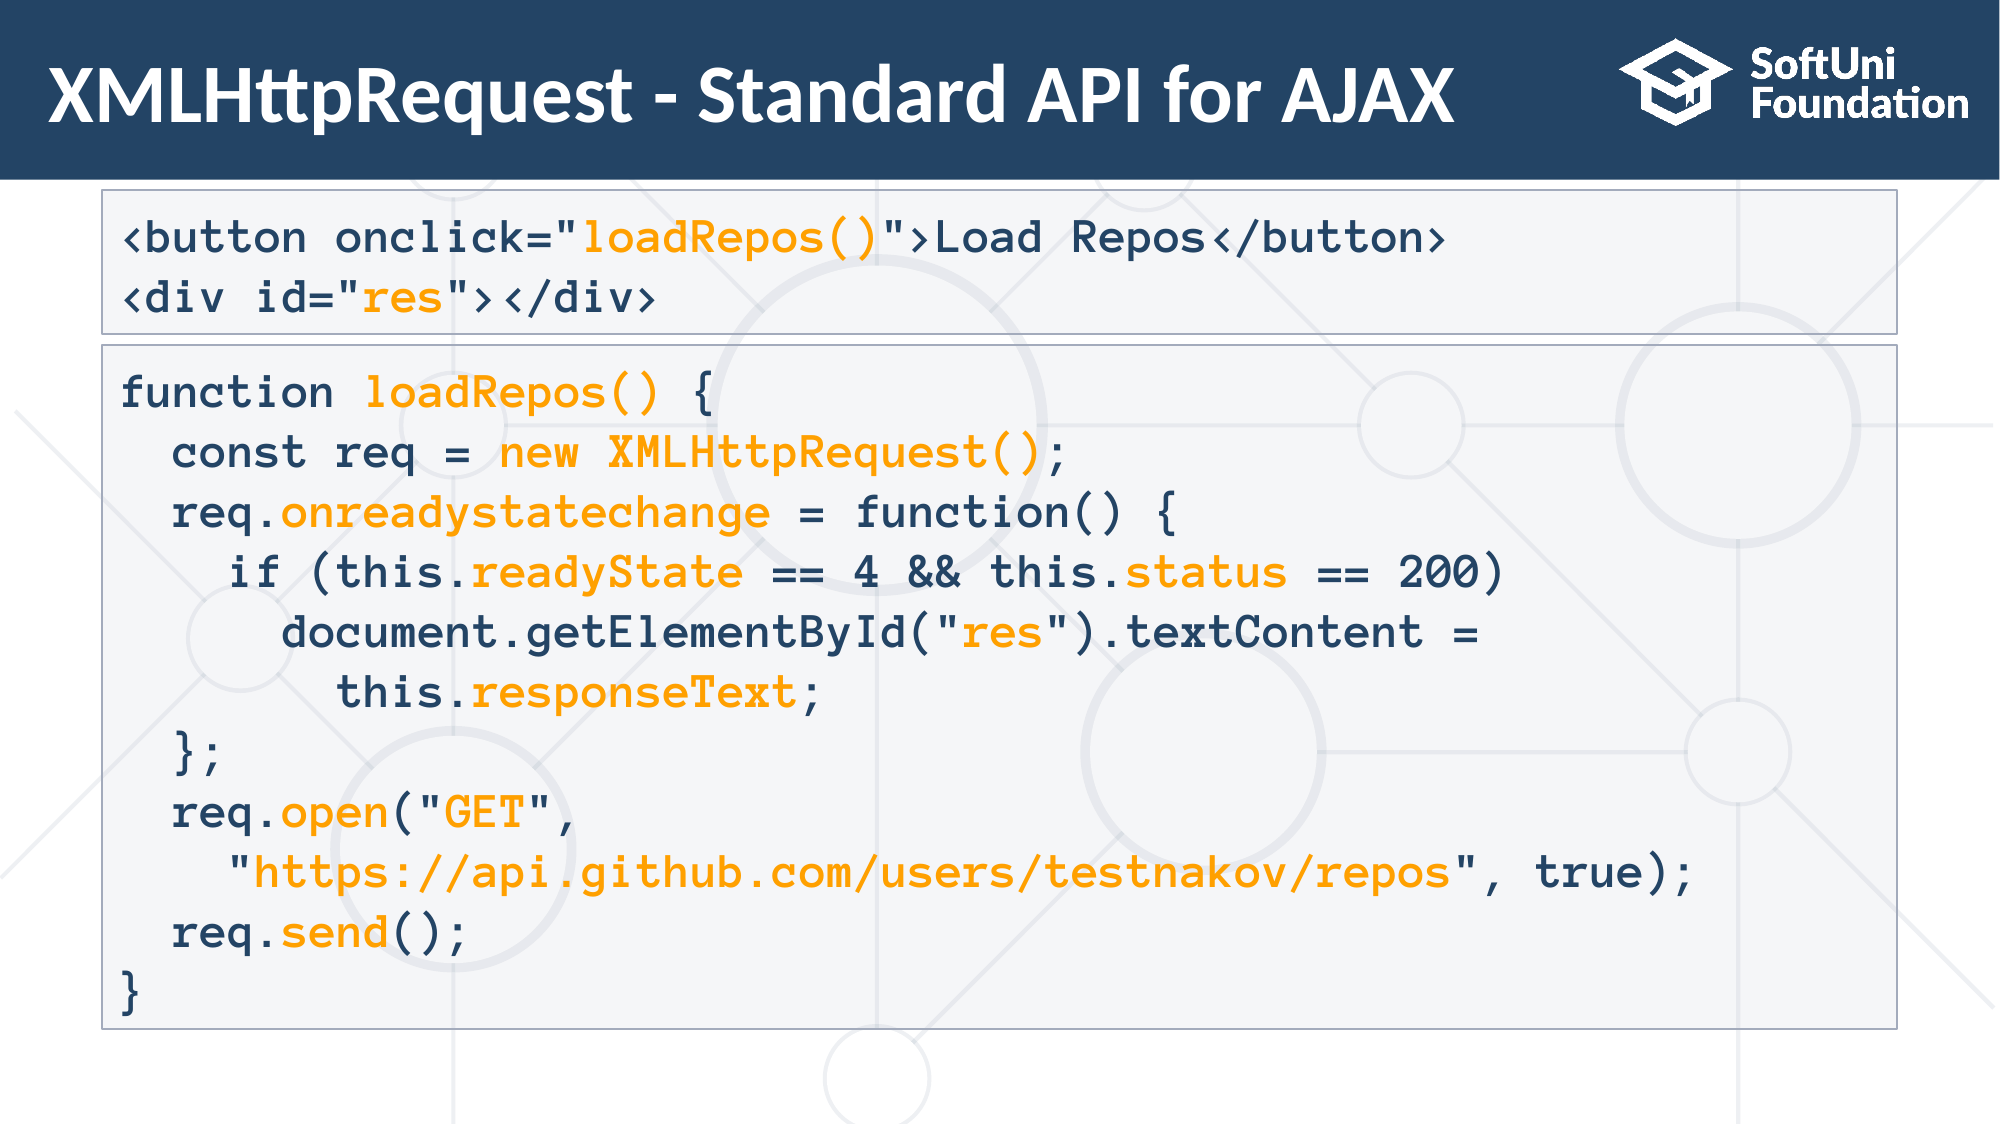

# XMLHttpRequest - Standard API for AJAX
<button onclick="loadRepos()">Load Repos</button>
<div id="res"></div>
function loadRepos() {
  const req = new XMLHttpRequest();
  req.onreadystatechange = function() {
    if (this.readyState == 4 && this.status == 200)
      document.getElementById("res").textContent =
        this.responseText;
  };
  req.open("GET",
    "https://api.github.com/users/testnakov/repos", true);
  req.send();
}